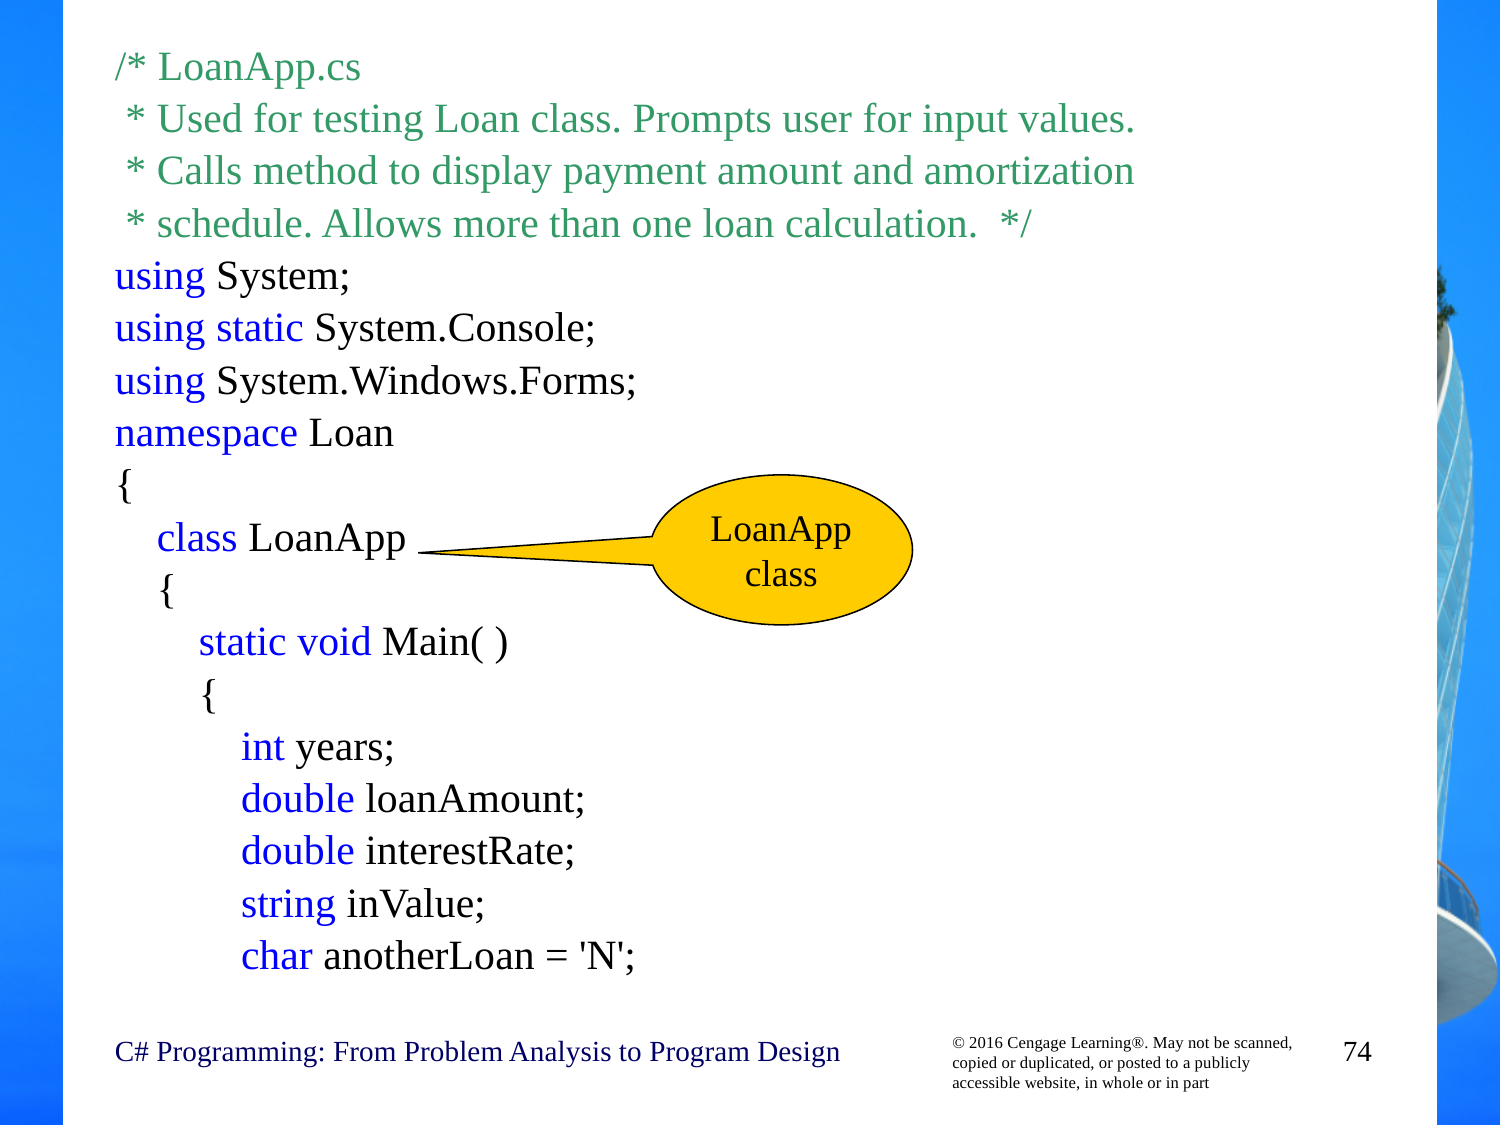

/* LoanApp.cs
 * Used for testing Loan class. Prompts user for input values.
 * Calls method to display payment amount and amortization
 * schedule. Allows more than one loan calculation.  */
using System;
using static System.Console;
using System.Windows.Forms;
namespace Loan
{
    class LoanApp
    {
        static void Main( )
        {
            int years;
            double loanAmount;
            double interestRate;
            string inValue;
            char anotherLoan = 'N';

LoanApp class
C# Programming: From Problem Analysis to Program Design

74